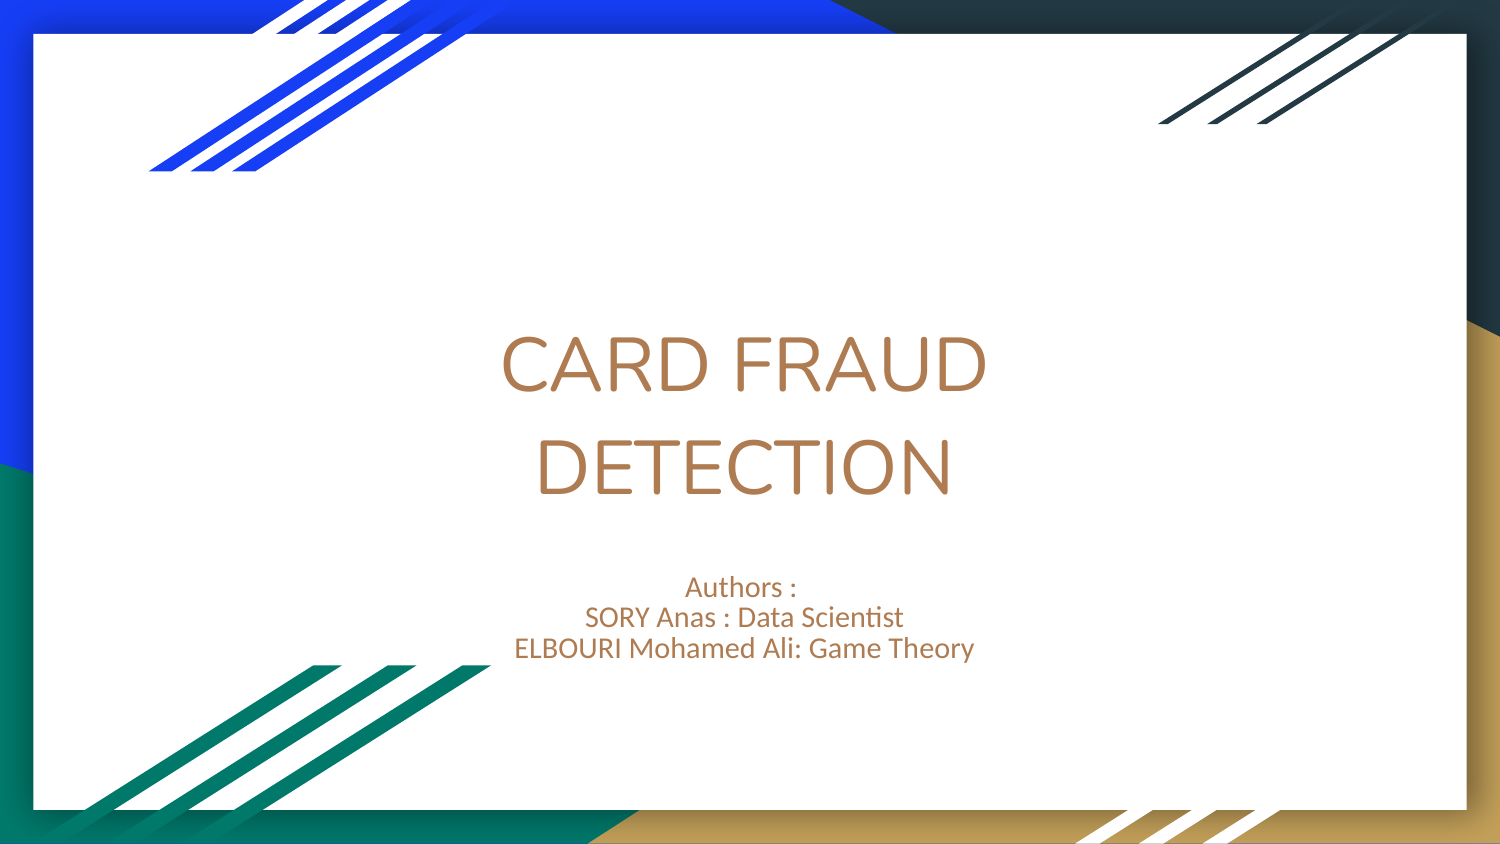

# CARD FRAUD DETECTION
Authors :
SORY Anas : Data Scientist
ELBOURI Mohamed Ali: Game Theory